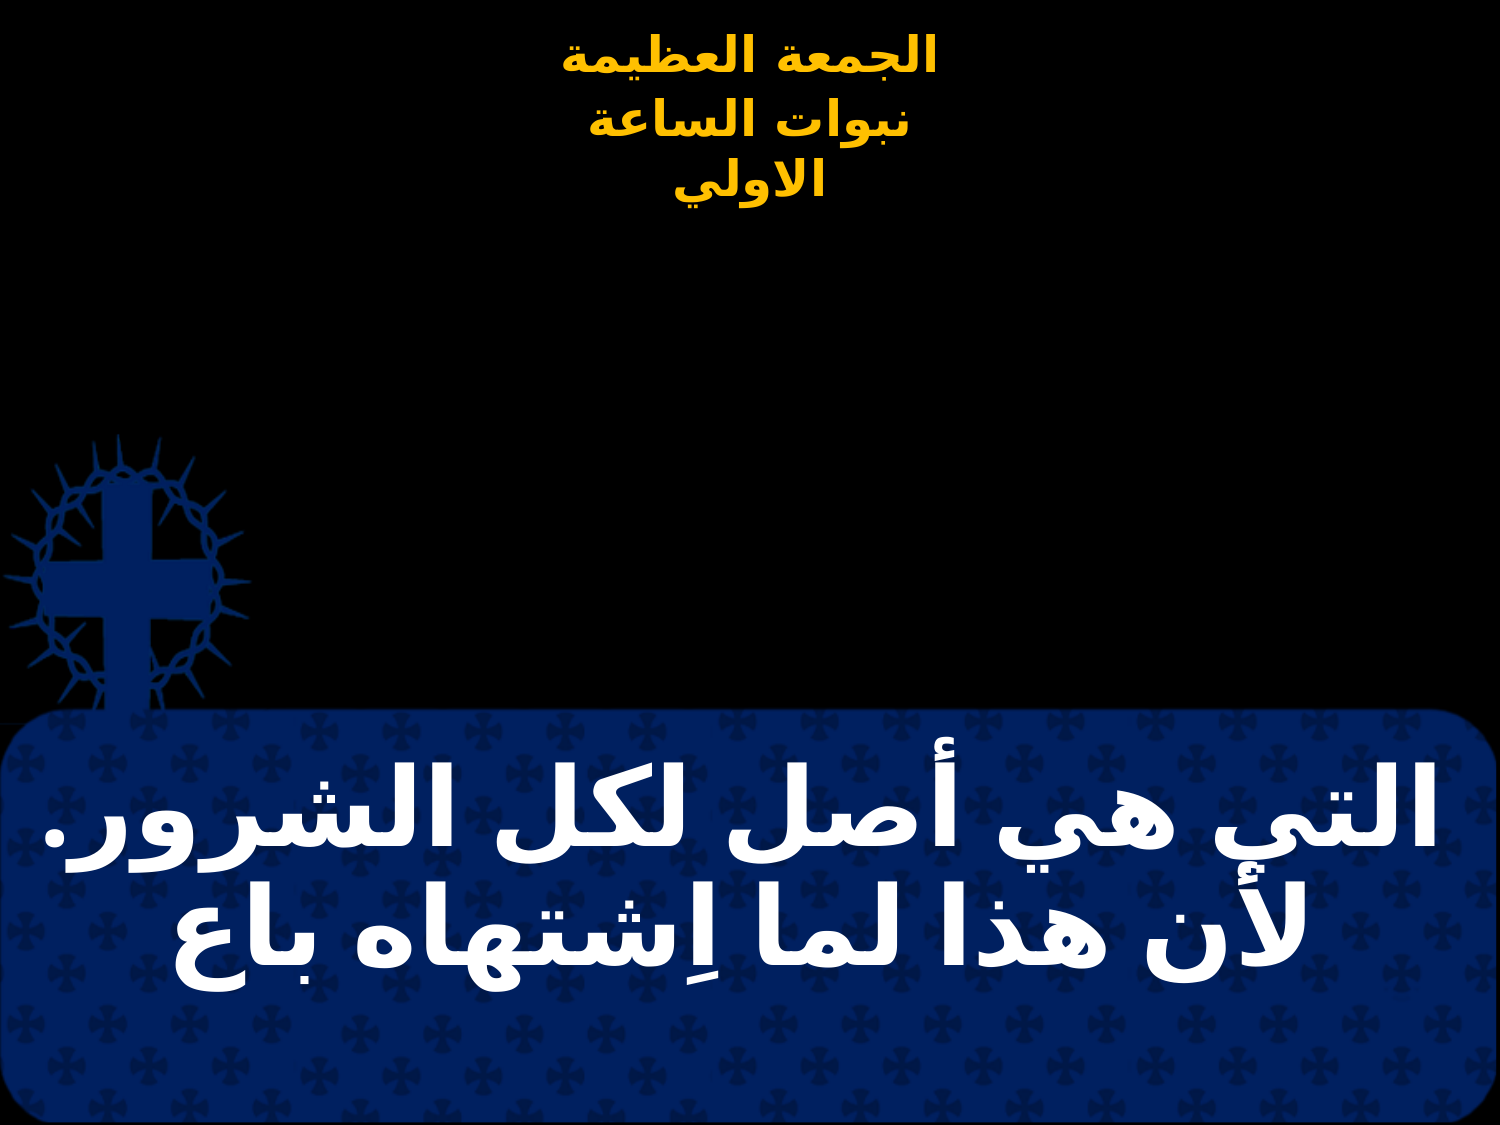

# التي هي أصل لكل الشرور. لأن هذا لما اِشتهاه باع